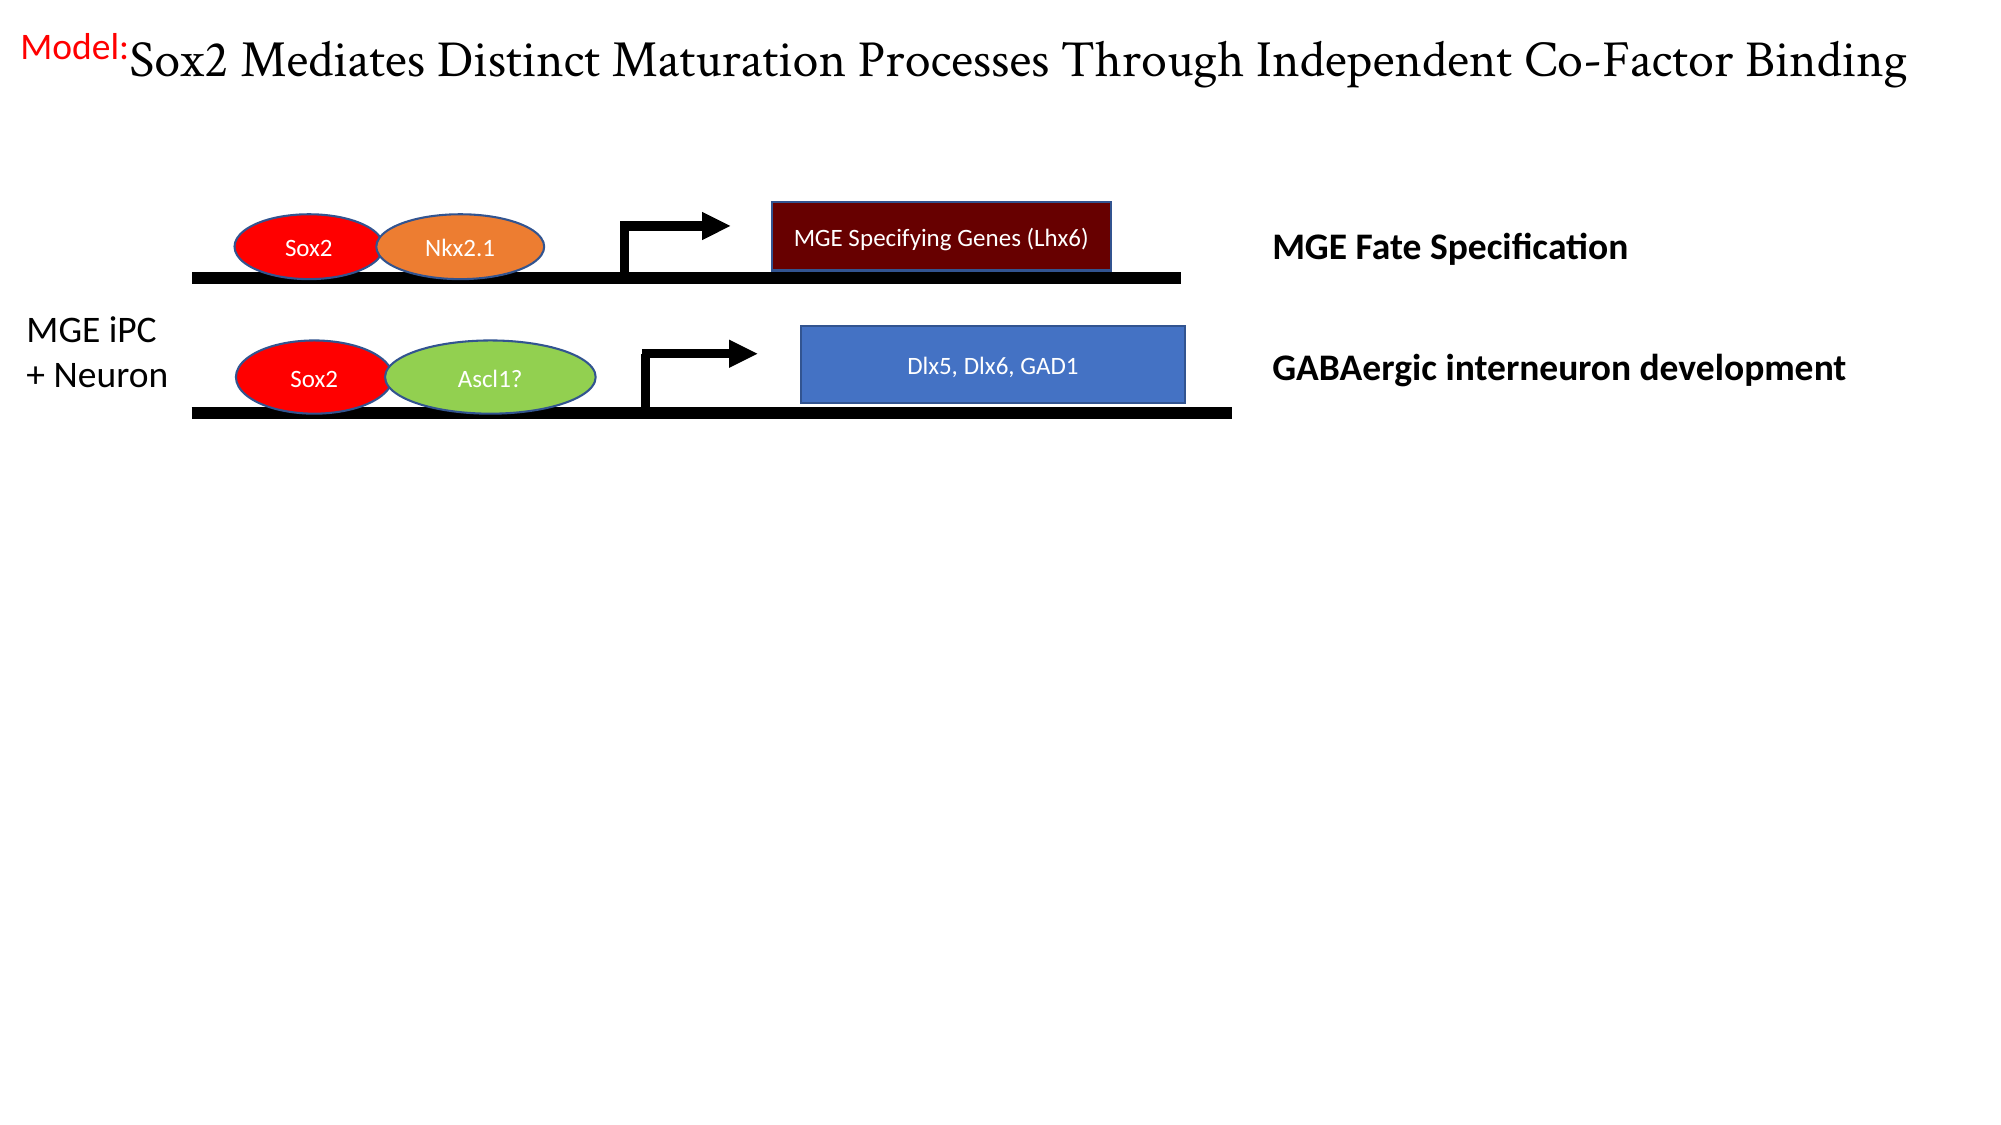

Model:
Sox2 Mediates Distinct Maturation Processes Through Independent Co-Factor Binding
MGE Specifying Genes (Lhx6)
Nkx2.1
Sox2
MGE Fate Specification
MGE iPC   + Neuron
Dlx5, Dlx6, GAD1
Ascl1?
Sox2
GABAergic interneuron development